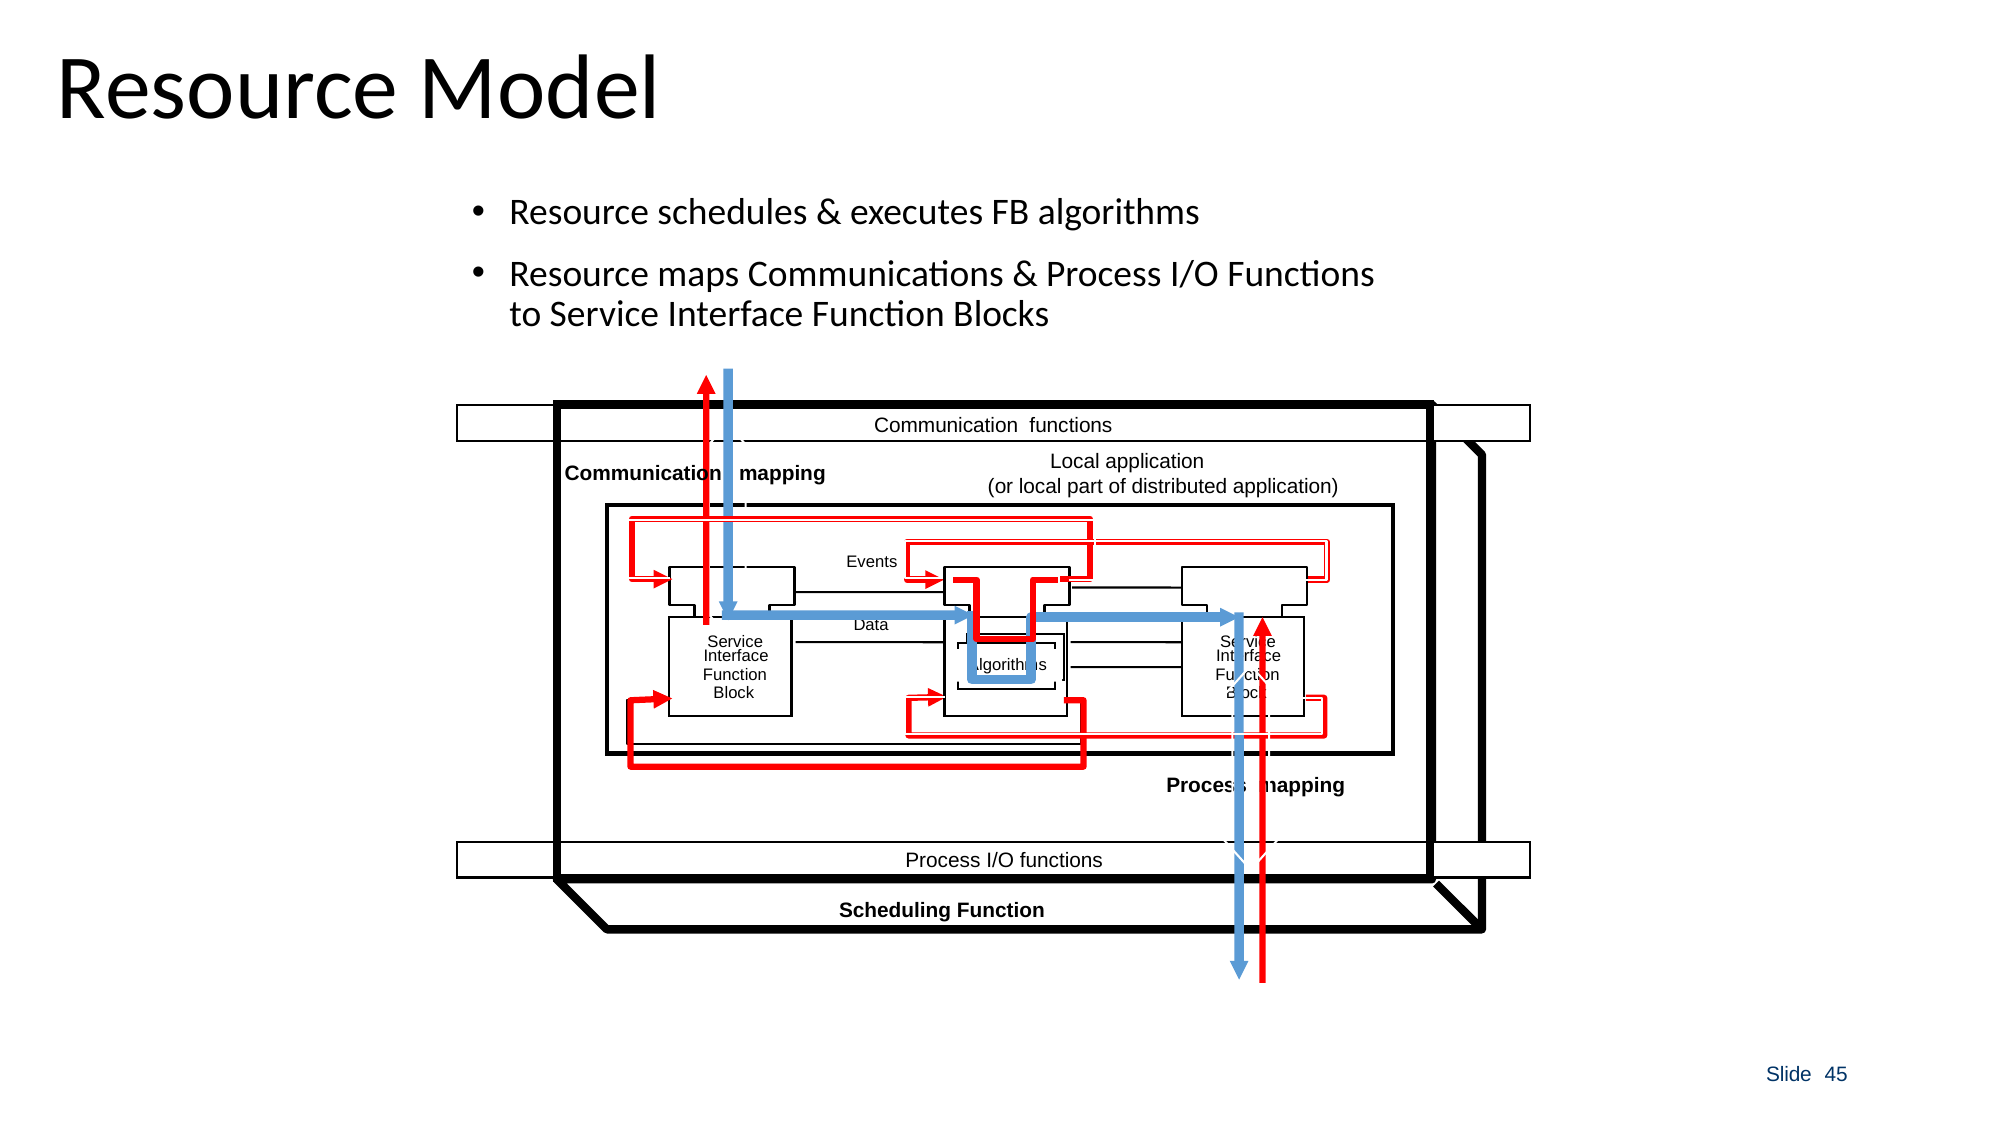

# Resource Model
Resource schedules & executes FB algorithms
Resource maps Communications & Process I/O Functions
to Service Interface Function Blocks

Communication  functions

Local application
Communication   mapping
(or local part of distributed application)

Events

Data

Service
Service

Interface
Interface

Algorithms
Function
Function

Block
Block

Process  mapping
Process I/O functions

Scheduling Function
Slide  45